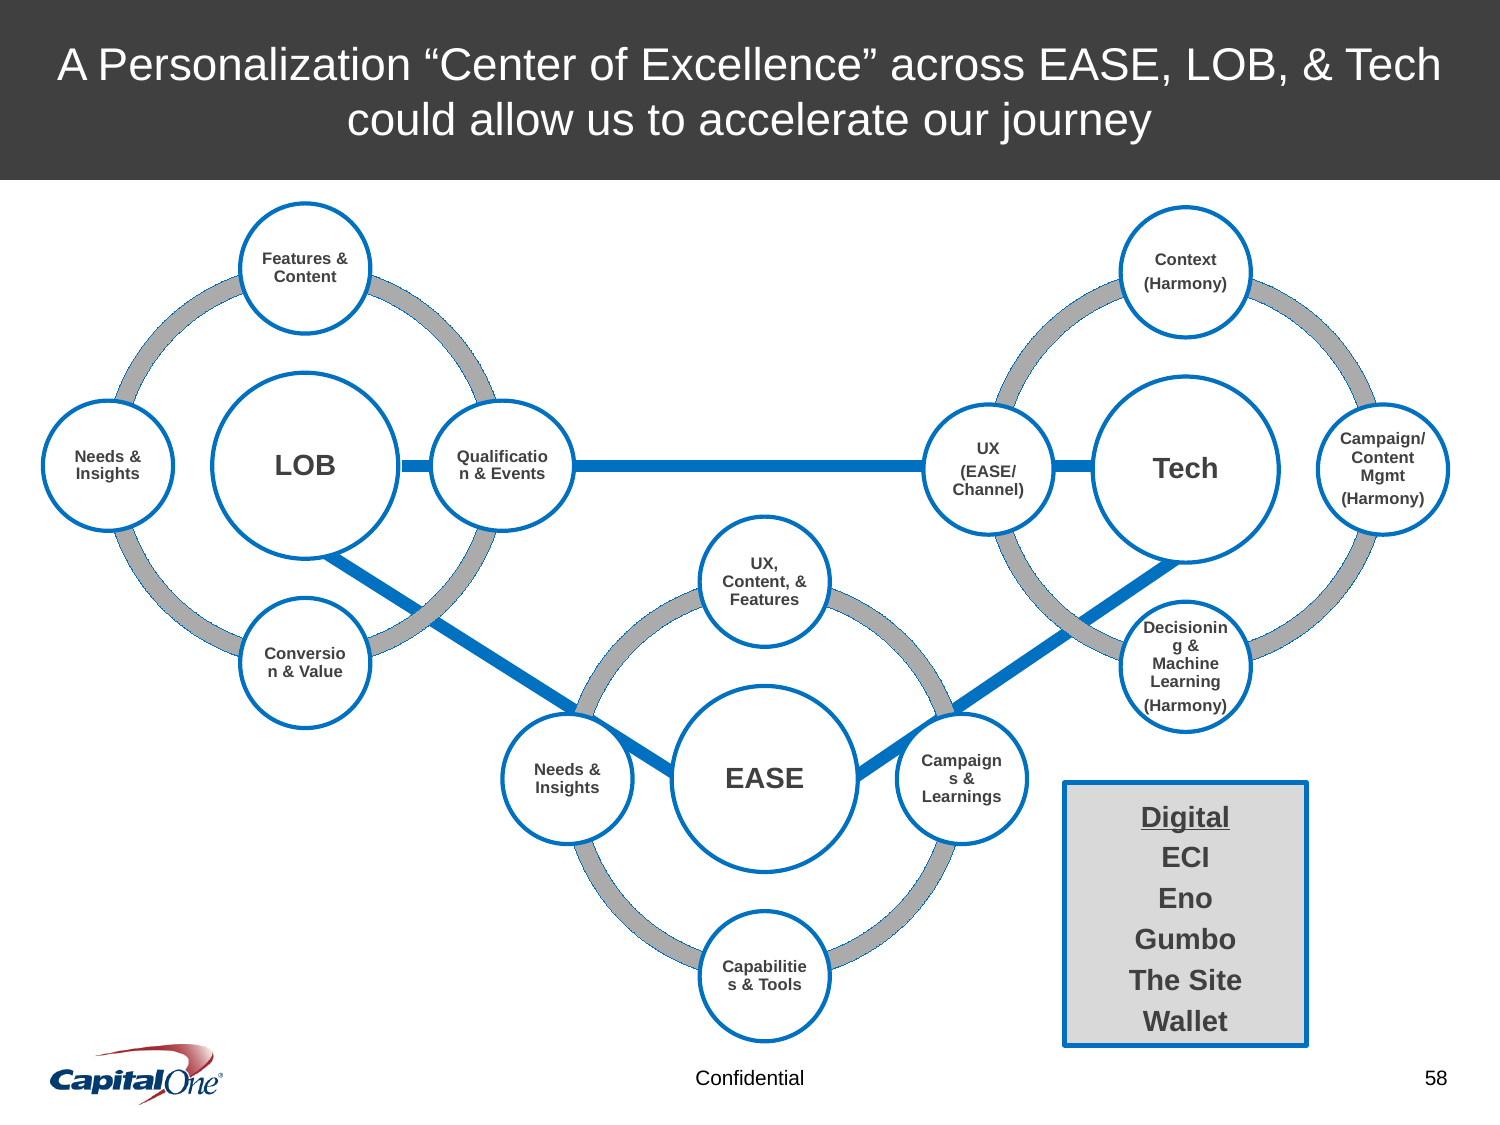

A Personalization “Center of Excellence” across EASE, LOB, & Tech could allow us to accelerate our journey
LOB
Features & Content
Qualification & Events
Conversion & Value
Needs & Insights
Tech
Context
(Harmony)
Campaign/ Content Mgmt
(Harmony)
Decisioning & Machine Learning
(Harmony)
UX
(EASE/ Channel)
EASE
UX, Content, & Features
Campaigns & Learnings
Capabilities & Tools
Needs & Insights
Digital
ECI
Eno
Gumbo
The Site
Wallet